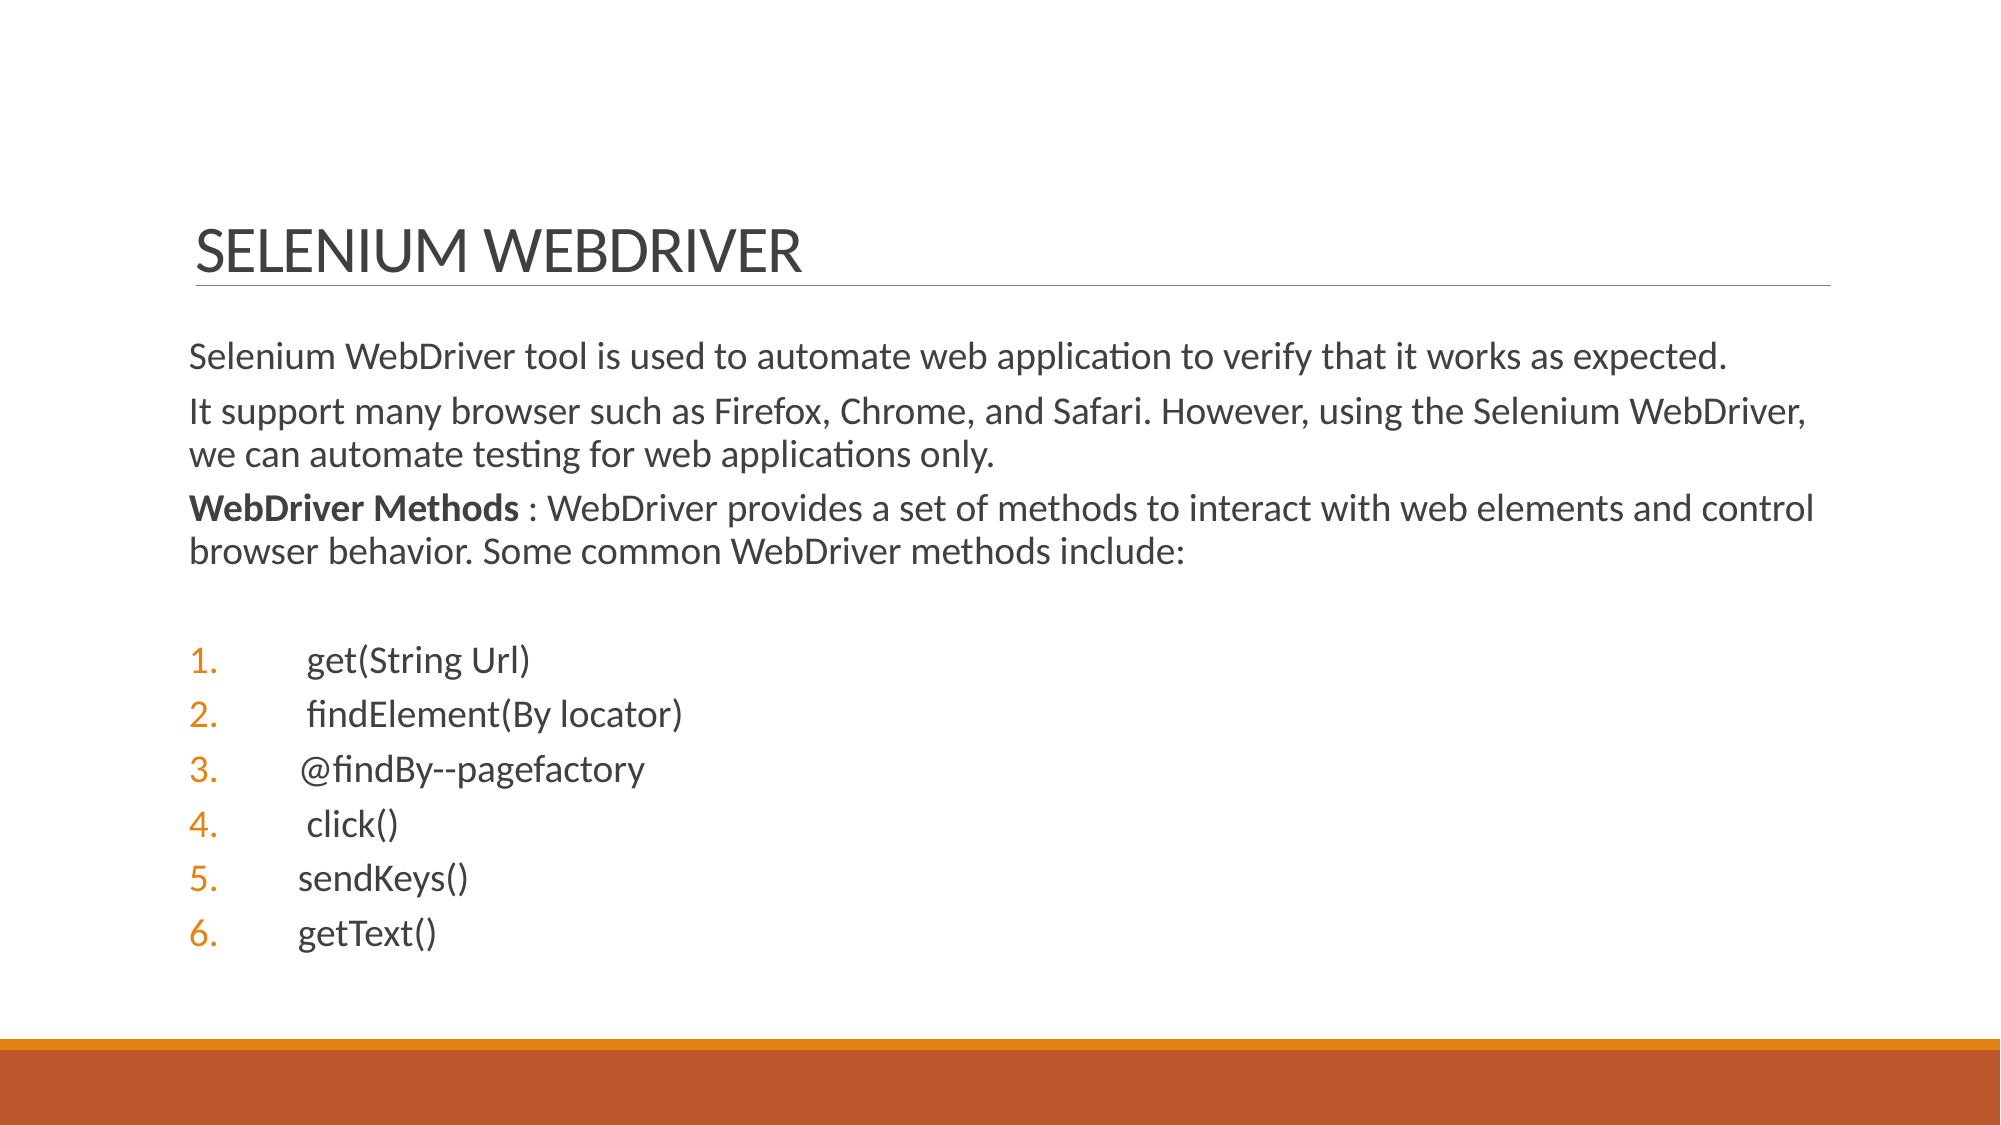

# SELENIUM WEBDRIVER
Selenium WebDriver tool is used to automate web application to verify that it works as expected.
It support many browser such as Firefox, Chrome, and Safari. However, using the Selenium WebDriver, we can automate testing for web applications only.
WebDriver Methods : WebDriver provides a set of methods to interact with web elements and control browser behavior. Some common WebDriver methods include:

 get(String Url)
 findElement(By locator)
@findBy--pagefactory
 click()
sendKeys()
getText()